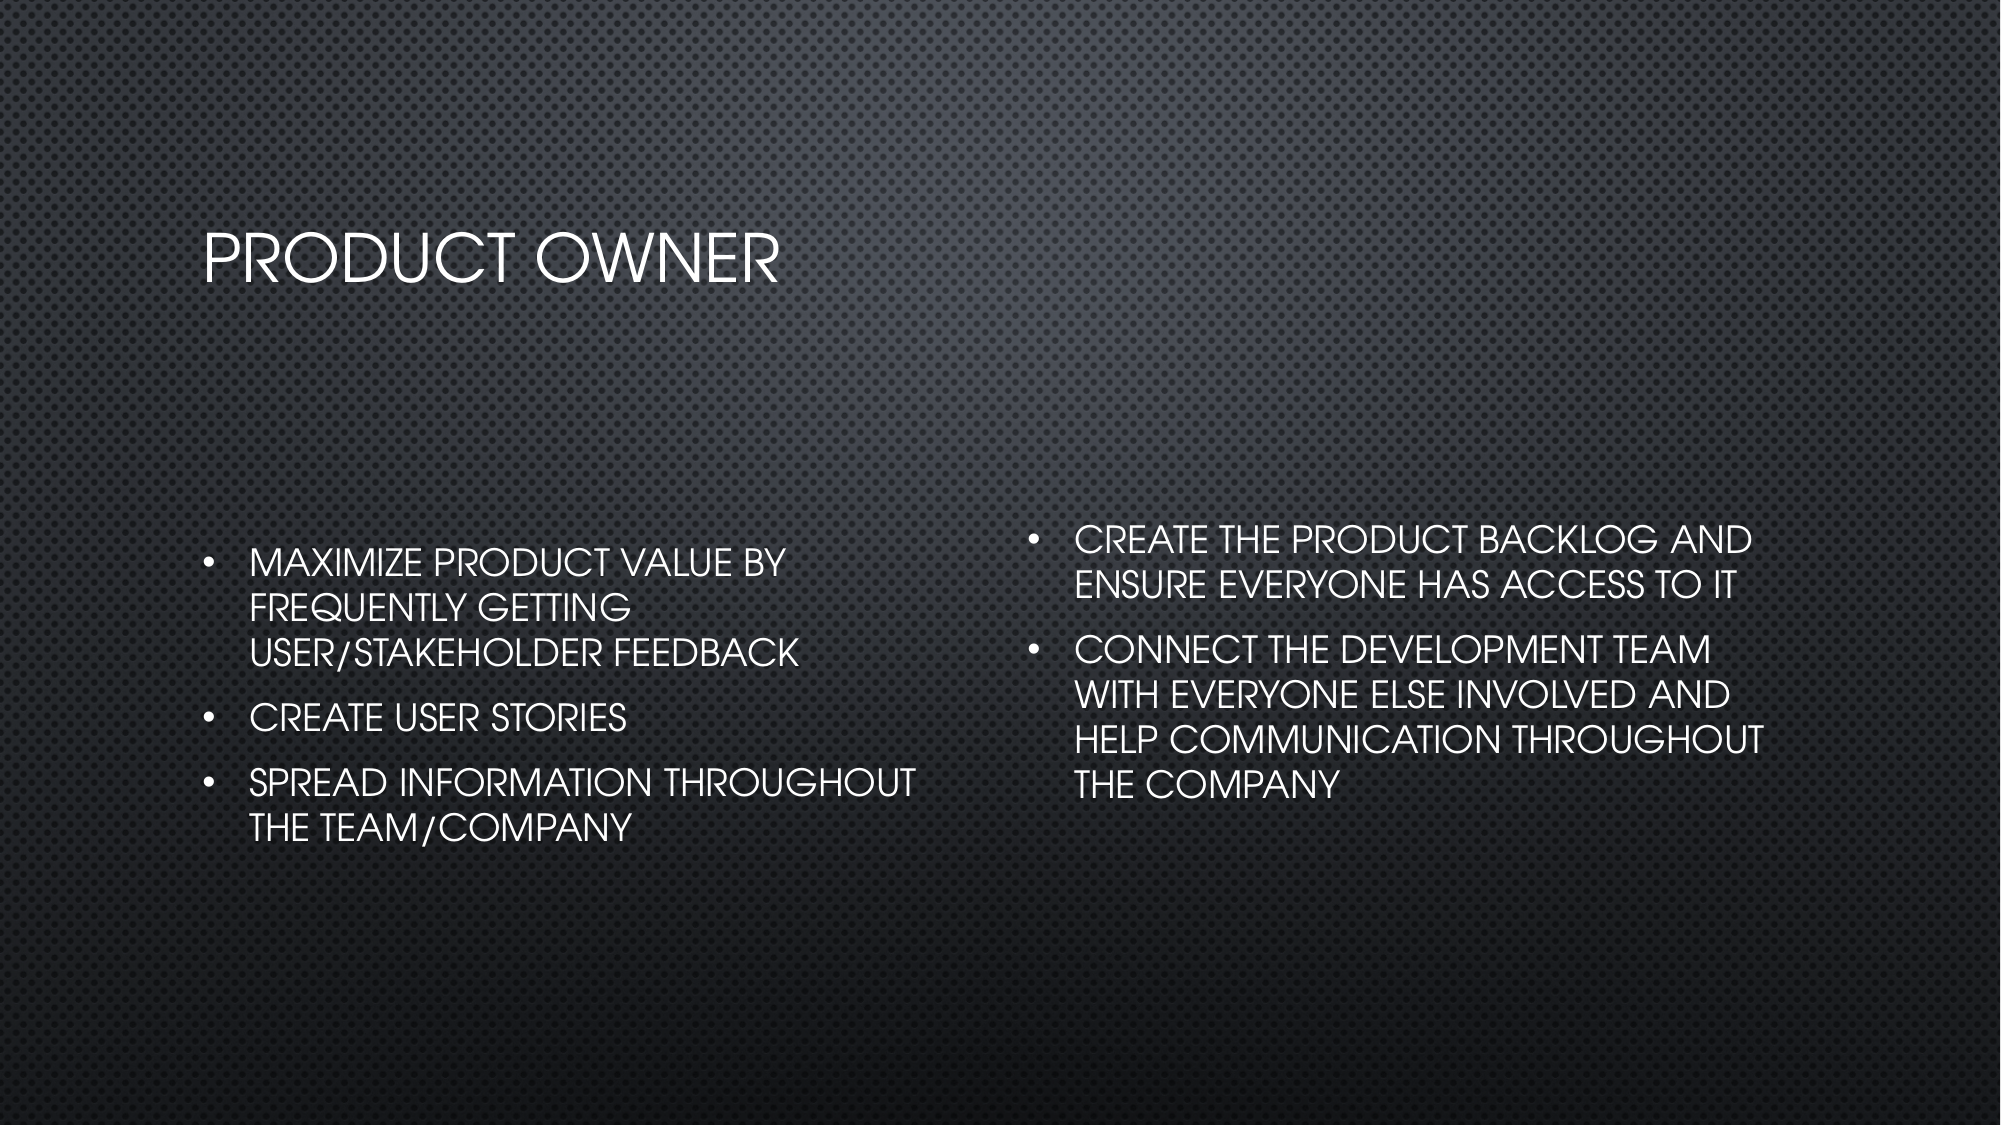

# Product owner
Maximize product value by frequently getting user/stakeholder feedback
Create user stories
Spread information throughout the team/company
Create the product backlog and ensure everyone has access to it
Connect the development team with everyone else involved and help communication throughout the company